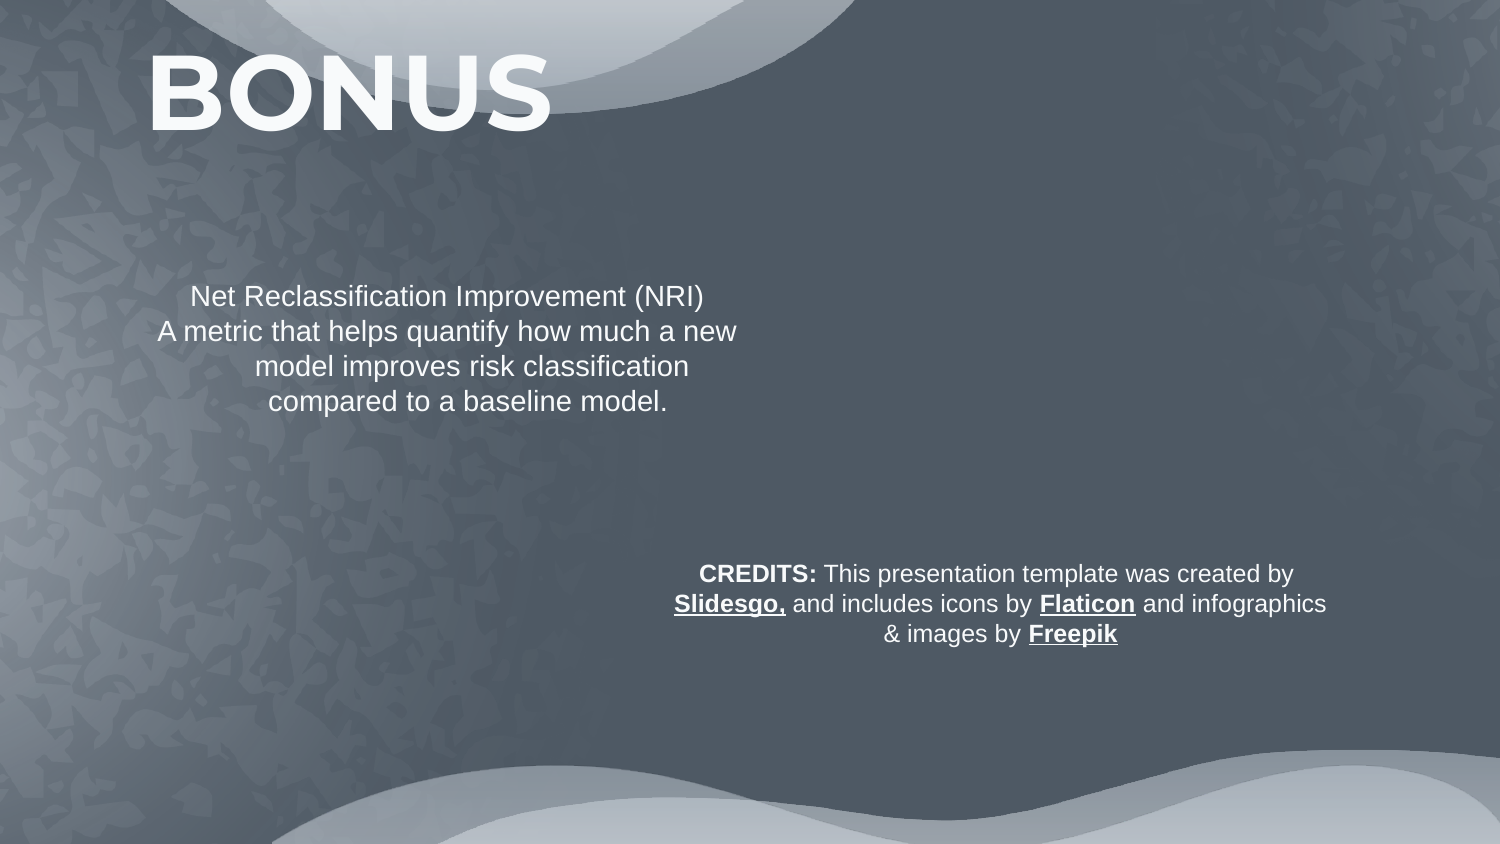

# BONUS
Net Reclassification Improvement (NRI)
A metric that helps quantify how much a new model improves risk classification compared to a baseline model.